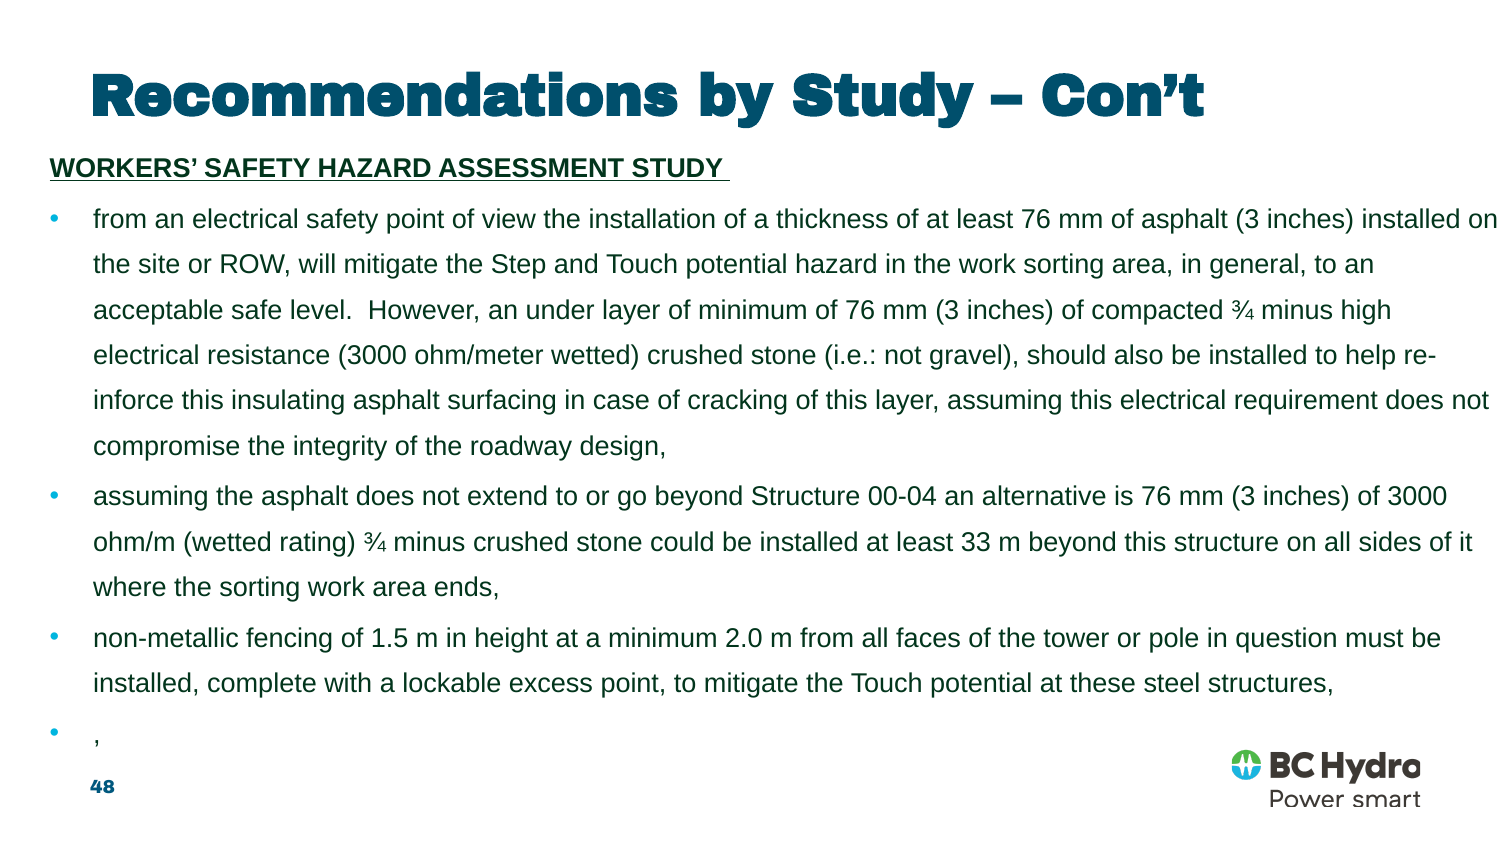

# Recommendations by Study – Con’t
Workers’ safety hazard Assessment STUDY
from an electrical safety point of view the installation of a thickness of at least 76 mm of asphalt (3 inches) installed on the site or ROW, will mitigate the Step and Touch potential hazard in the work sorting area, in general, to an acceptable safe level.  However, an under layer of minimum of 76 mm (3 inches) of compacted ¾ minus high electrical resistance (3000 ohm/meter wetted) crushed stone (i.e.: not gravel), should also be installed to help re-inforce this insulating asphalt surfacing in case of cracking of this layer, assuming this electrical requirement does not compromise the integrity of the roadway design,
assuming the asphalt does not extend to or go beyond Structure 00-04 an alternative is 76 mm (3 inches) of 3000 ohm/m (wetted rating) ¾ minus crushed stone could be installed at least 33 m beyond this structure on all sides of it where the sorting work area ends,
non-metallic fencing of 1.5 m in height at a minimum 2.0 m from all faces of the tower or pole in question must be installed, complete with a lockable excess point, to mitigate the Touch potential at these steel structures,
,
48